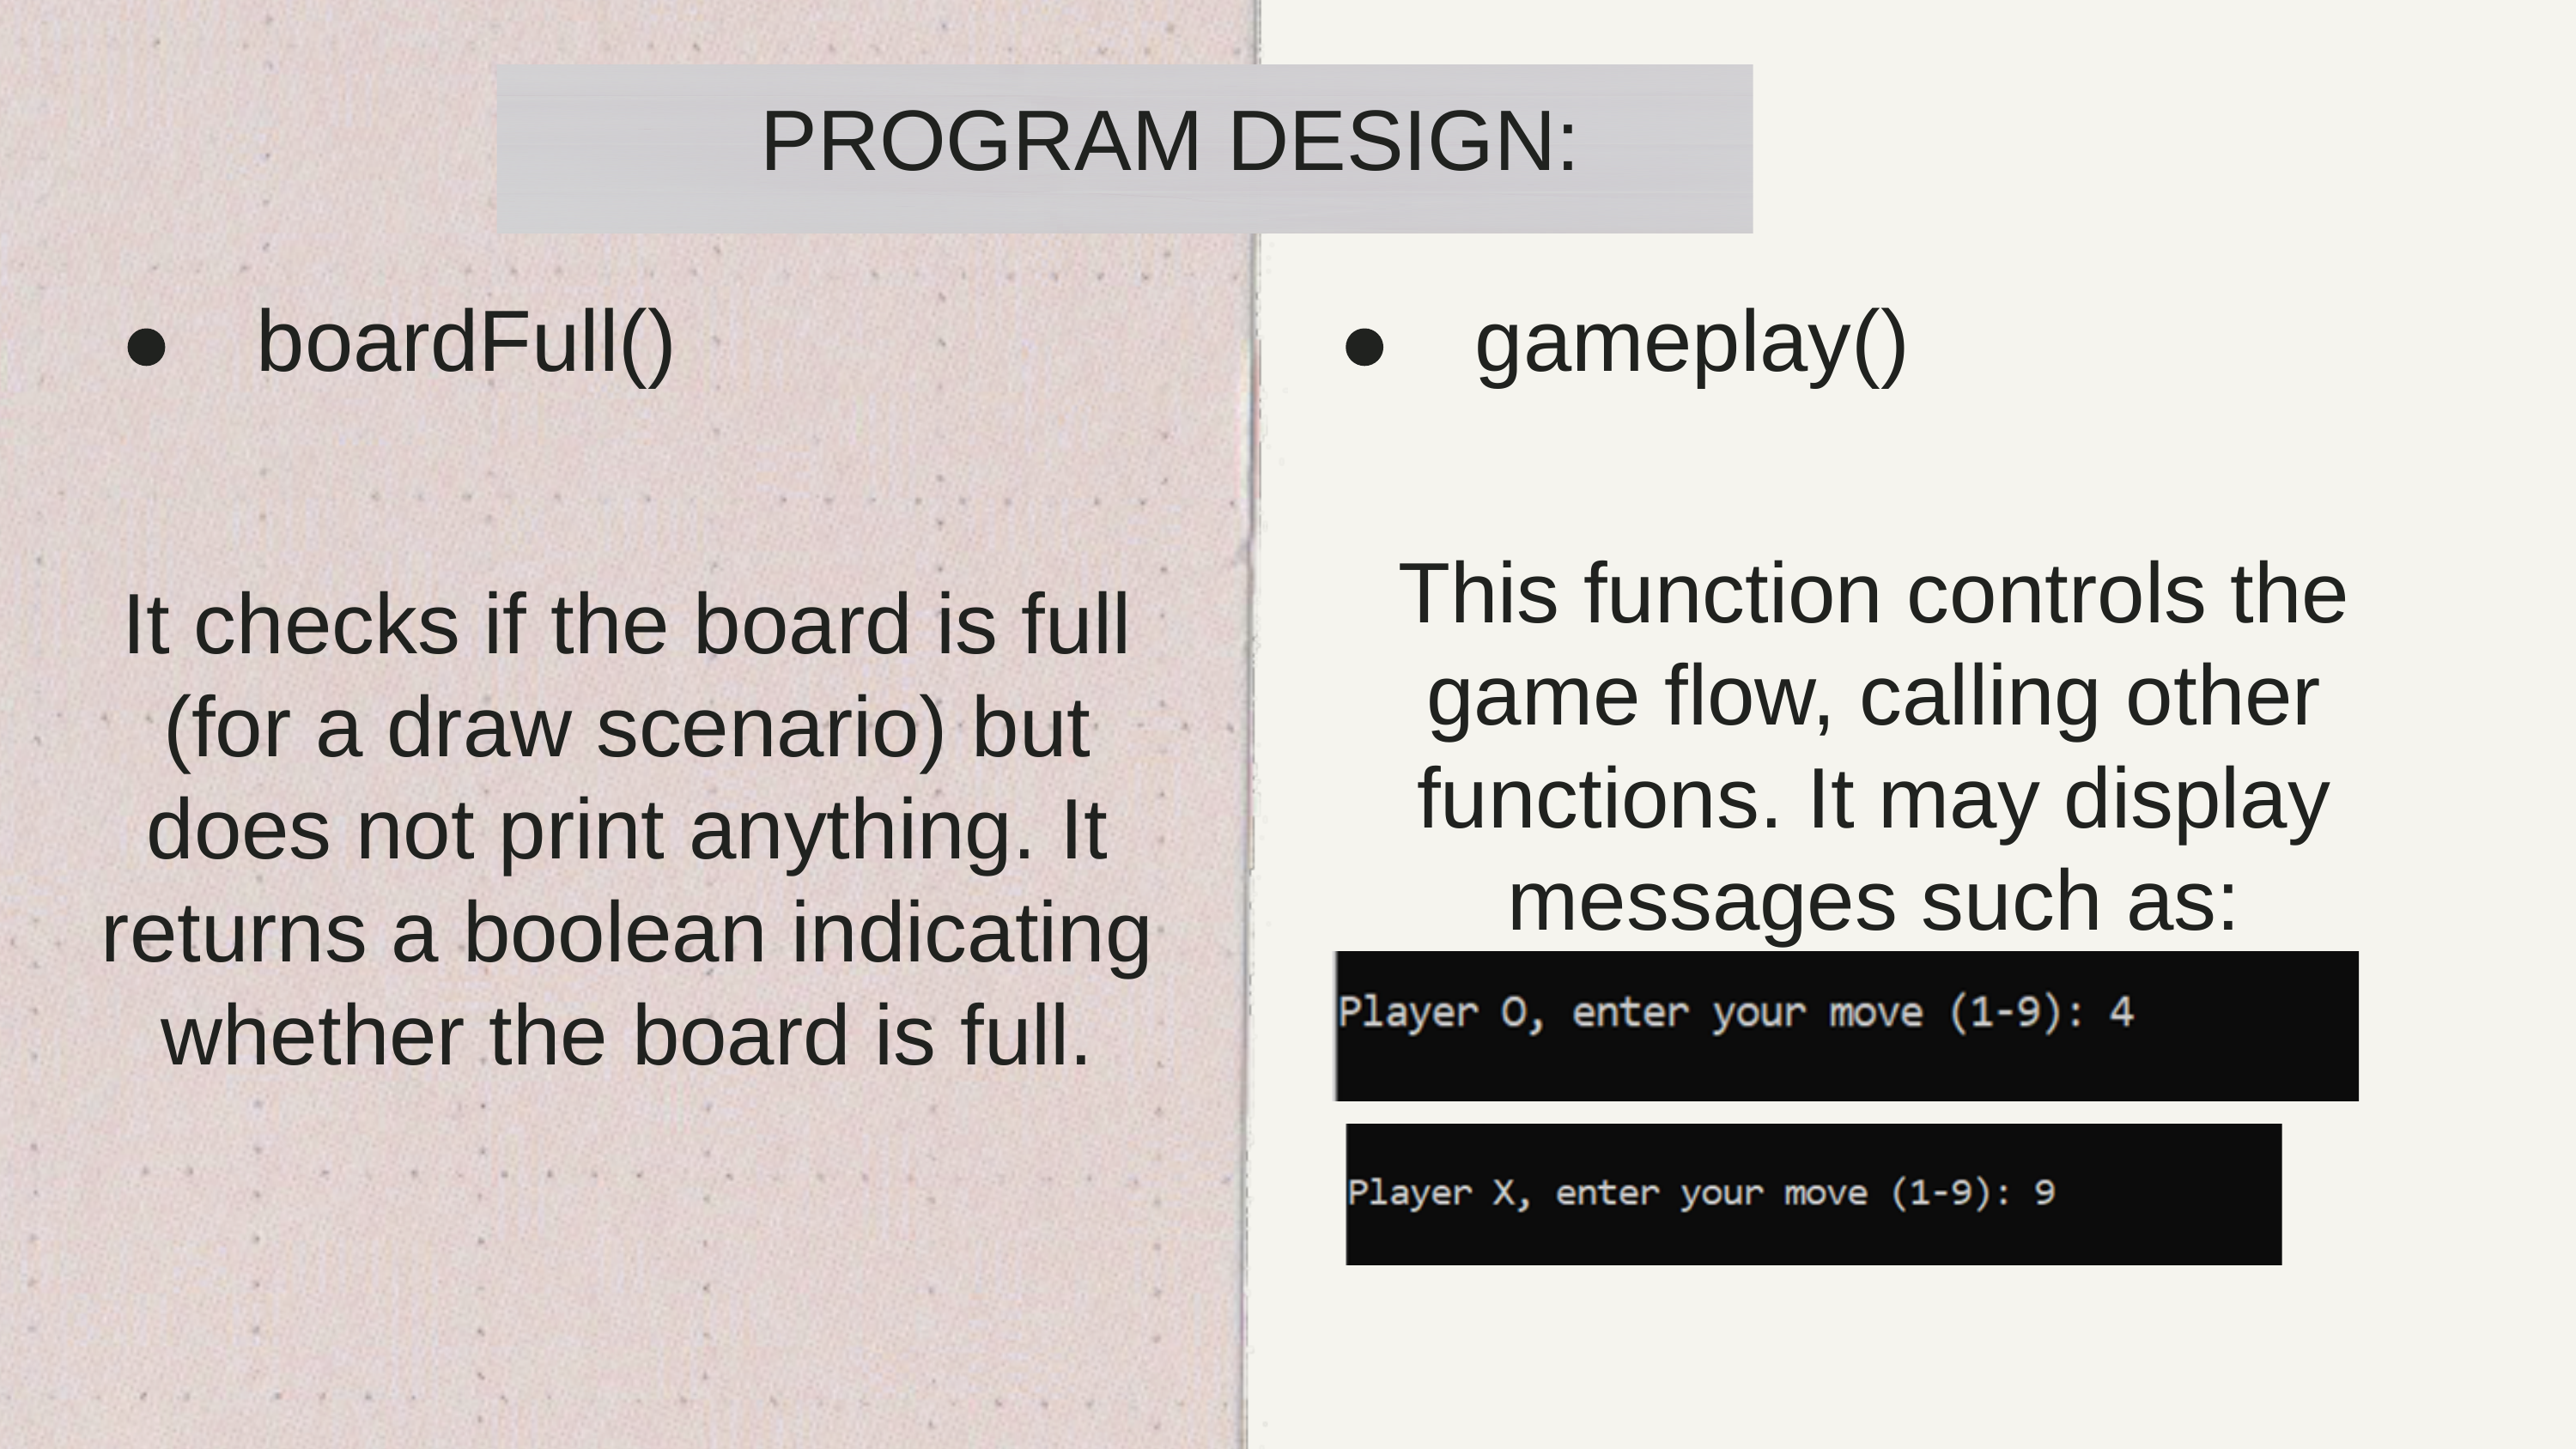

PROGRAM DESIGN:
boardFull()

gameplay()

This function controls the game flow, calling other functions. It may display messages such as:
It checks if the board is full (for a draw scenario) but does not print anything. It returns a boolean indicating whether the board is full.